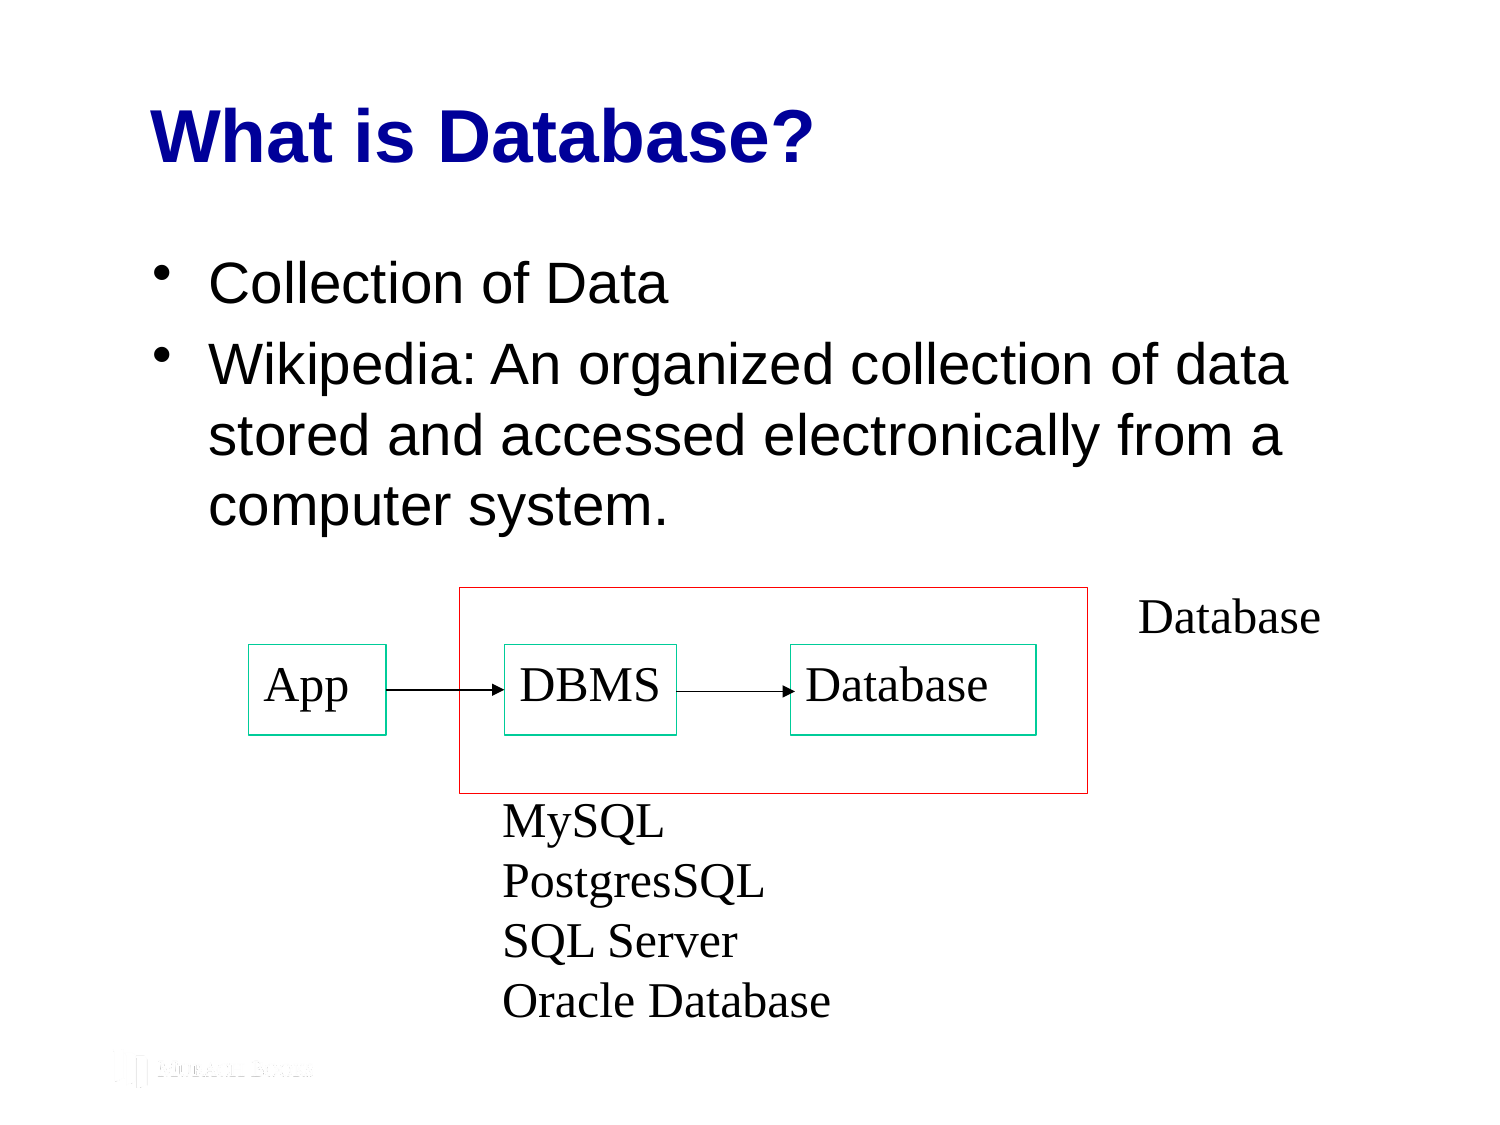

# What is Database?
Collection of Data
Wikipedia: An organized collection of data stored and accessed electronically from a computer system.
Database

App
DBMS
Database
MySQL
PostgresSQL
SQL Server
Oracle Database
Murach's MySQL 3rd Edition
© 2019, Mike Murach & Associates, Inc.

C2, Slide 4